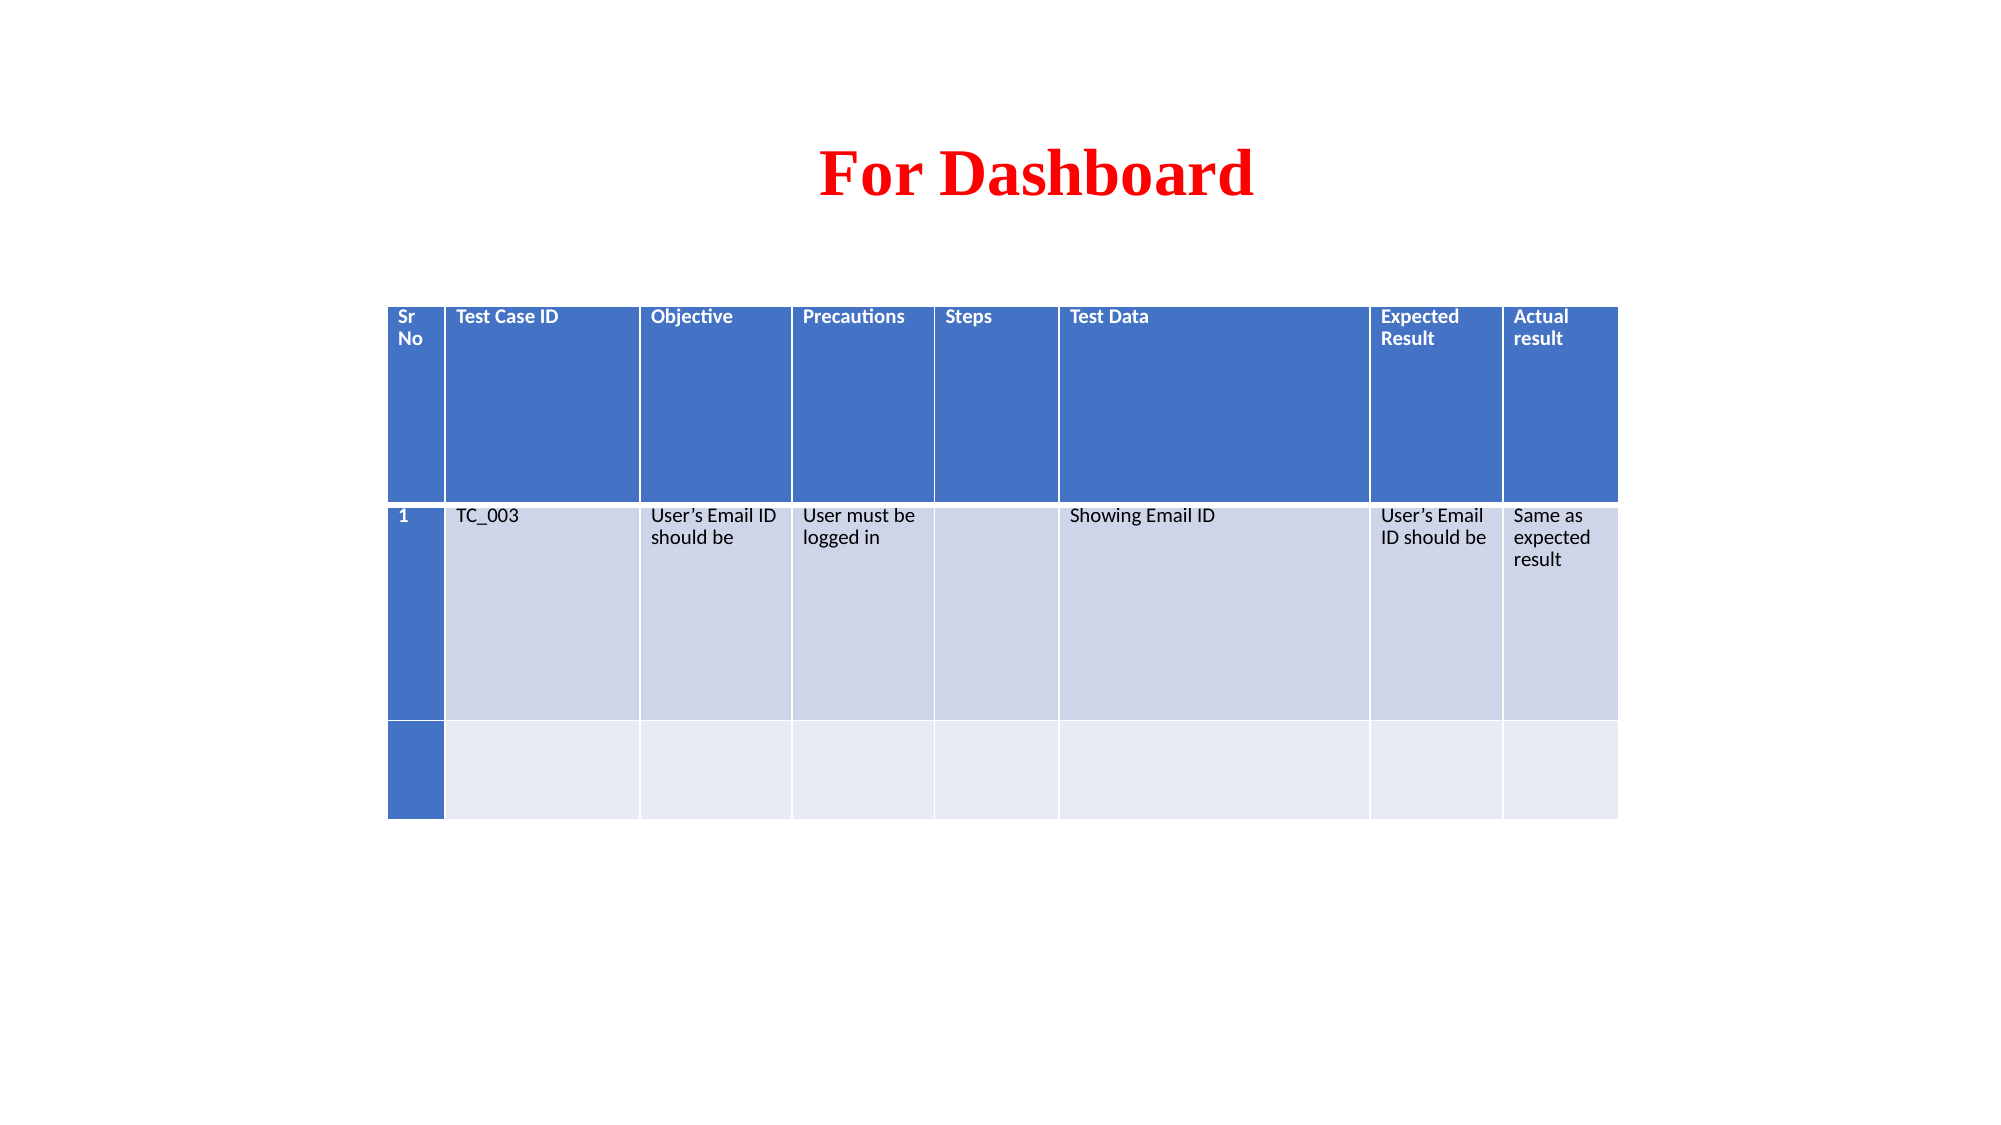

# For Dashboard
| Sr No | Test Case ID | Objective | Precautions | Steps | Test Data | Expected Result | Actual result |
| --- | --- | --- | --- | --- | --- | --- | --- |
| 1 | TC\_003 | User’s Email ID should be | User must be logged in |  | Showing Email ID | User’s Email ID should be | Same as expected result |
|  |  |  |  |  |  |  |  |